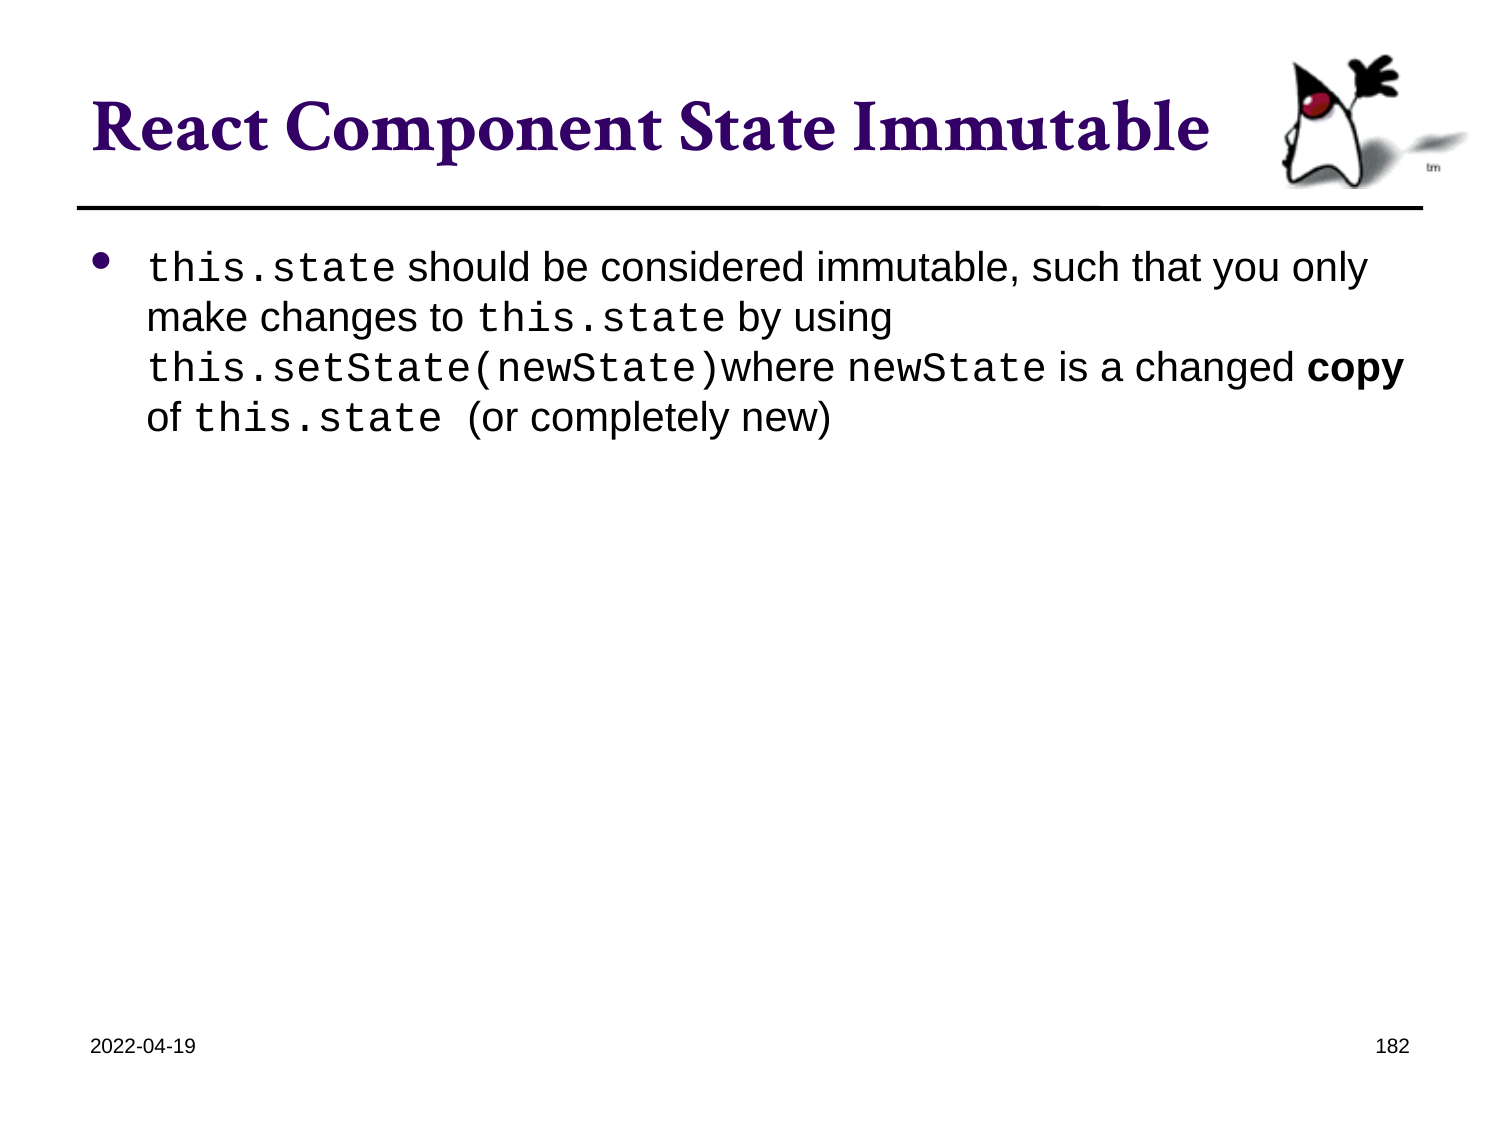

# React Component State Immutable
this.state should be considered immutable, such that you only make changes to this.state by using this.setState(newState)where newState is a changed copy of this.state (or completely new)
2022-04-19
182